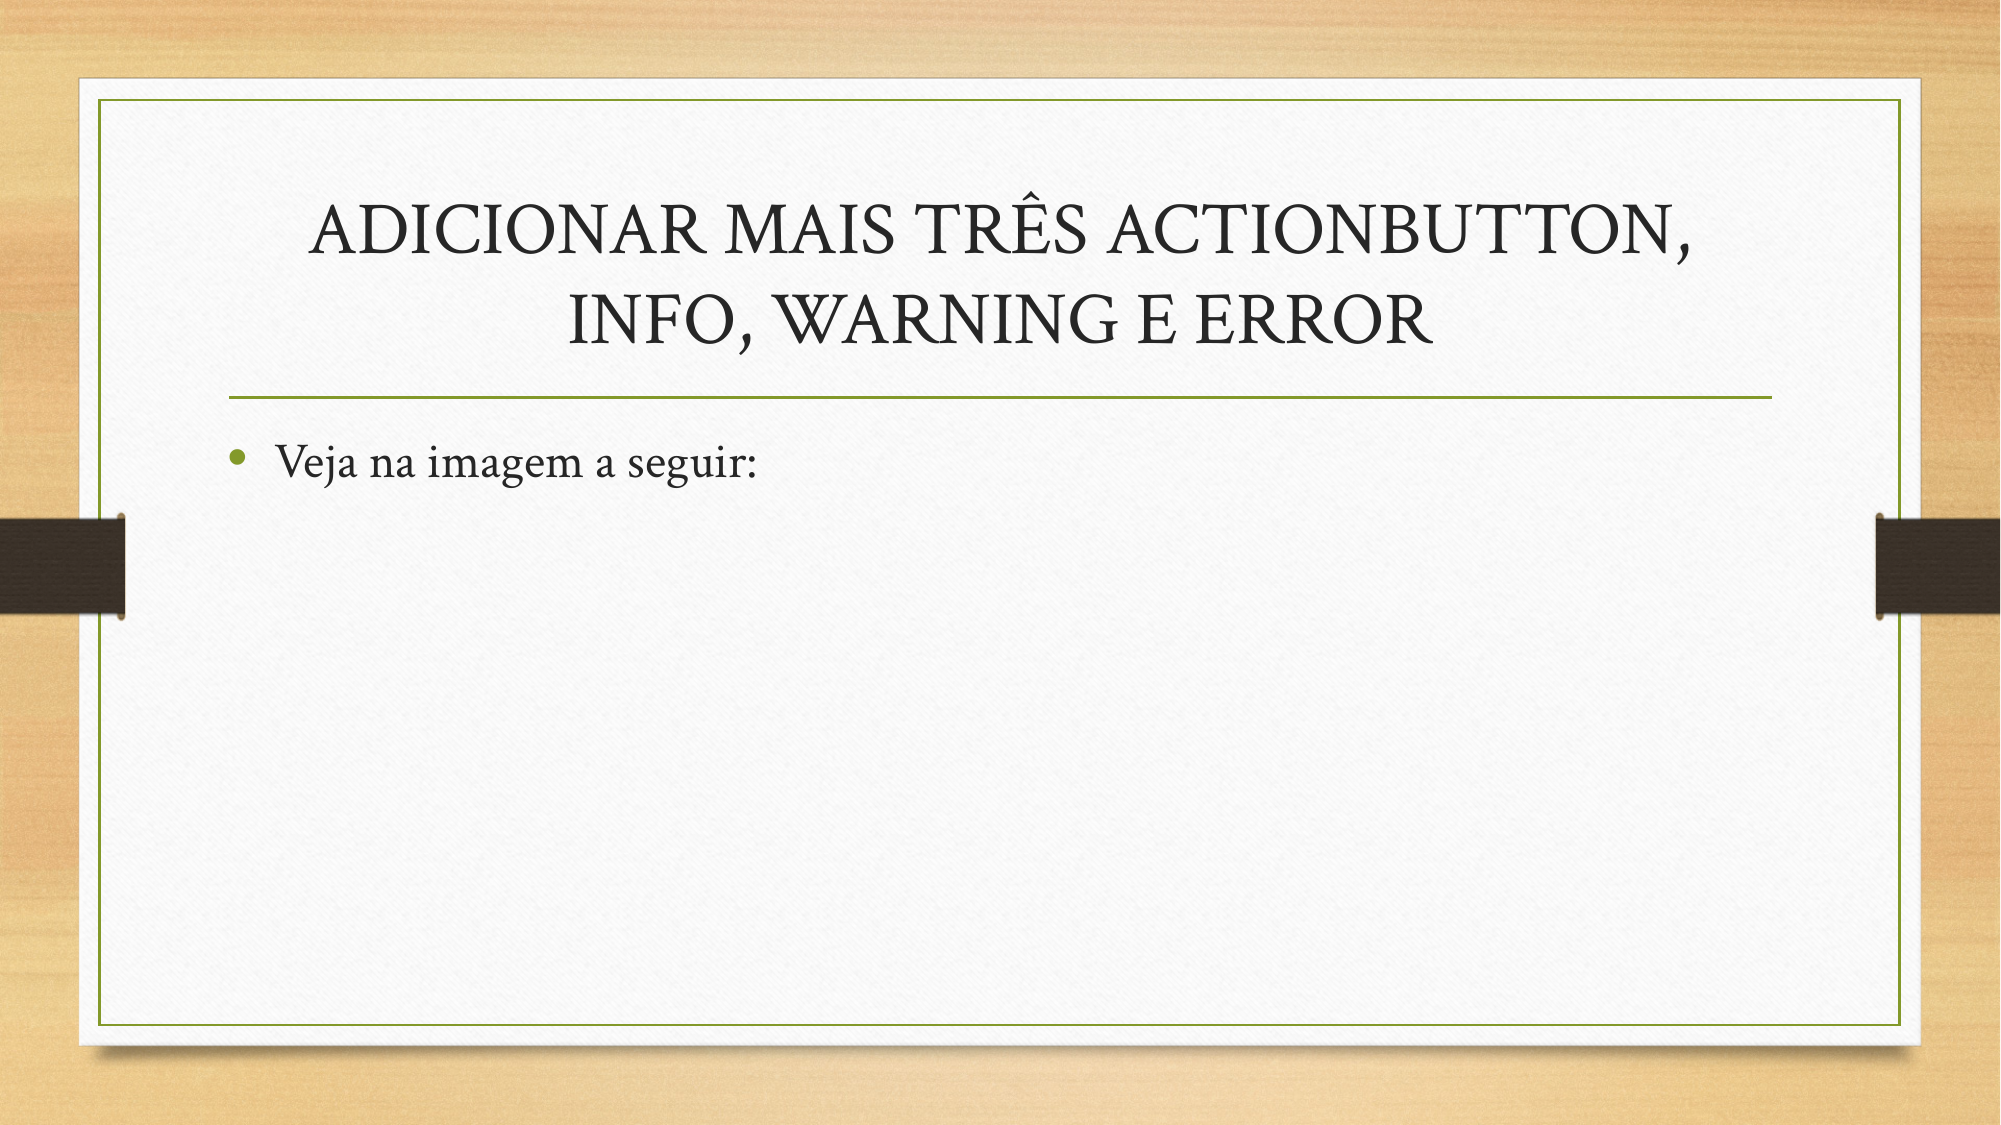

# ADICIONAR MAIS TRÊS ACTIONBUTTON, INFO, WARNING E ERROR
Veja na imagem a seguir: